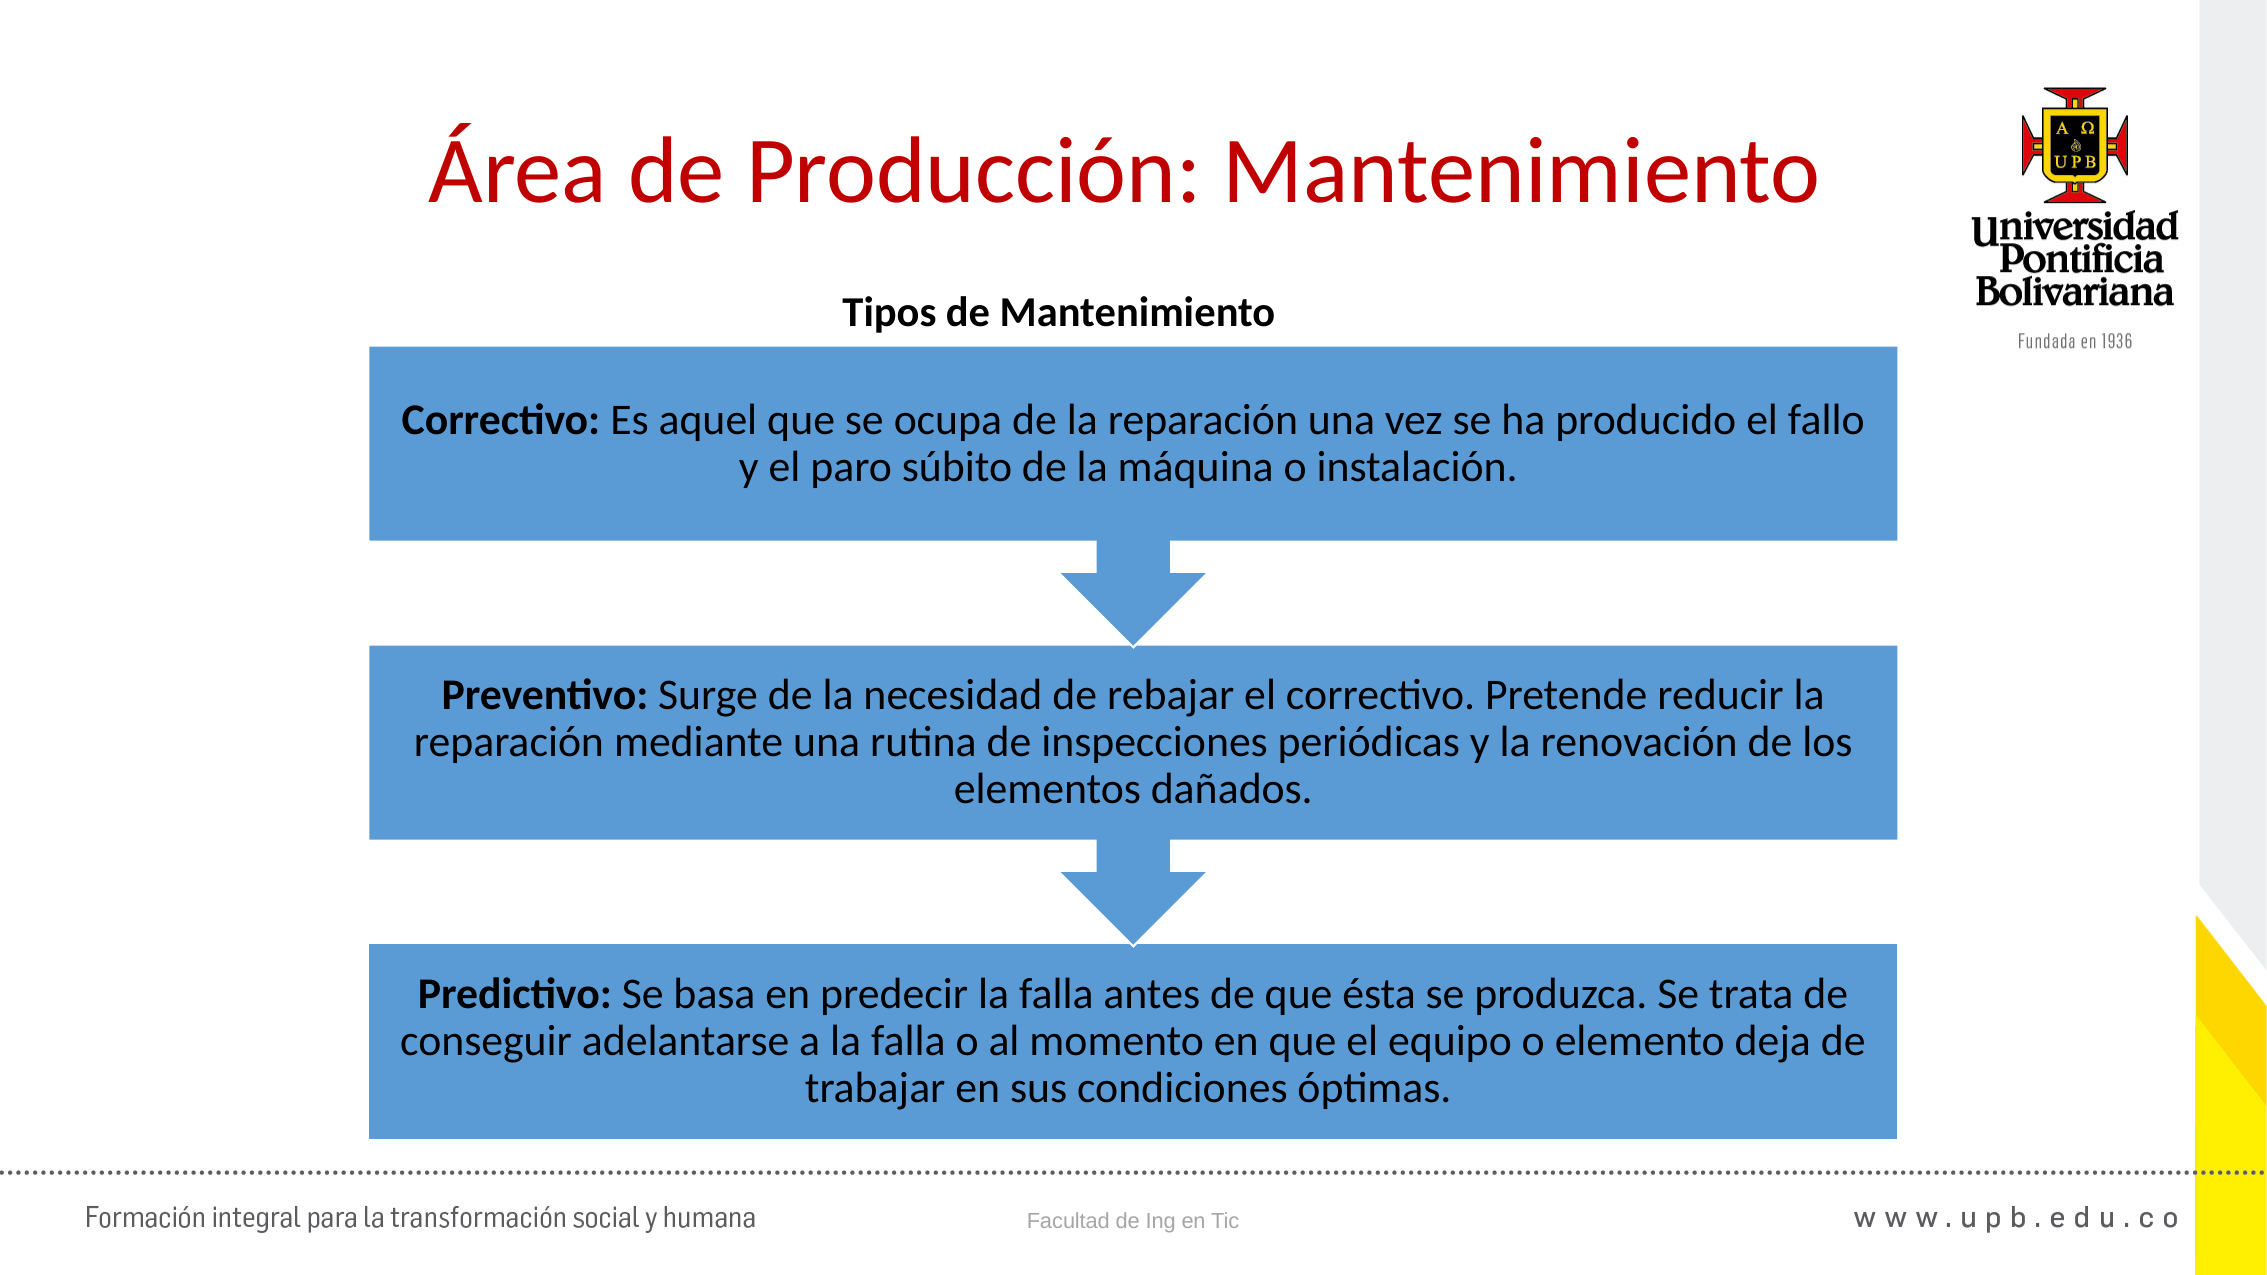

07:52
Teoría de las Organizaciones - Capítulo I: La Empresa
41
# Área de Producción: Mantenimiento
Tipos de Mantenimiento
Predictivo: Se basa en predecir la falla antes de que ésta se produzca. Se trata de conseguir adelantarse a la falla o al momento en que el equipo o elemento deja de trabajar en sus condiciones óptimas.
Preventivo: Surge de la necesidad de rebajar el correctivo. Pretende reducir la reparación mediante una rutina de inspecciones periódicas y la renovación de los elementos dañados.
Correctivo: Es aquel que se ocupa de la reparación una vez se ha producido el fallo y el paro súbito de la máquina o instalación.